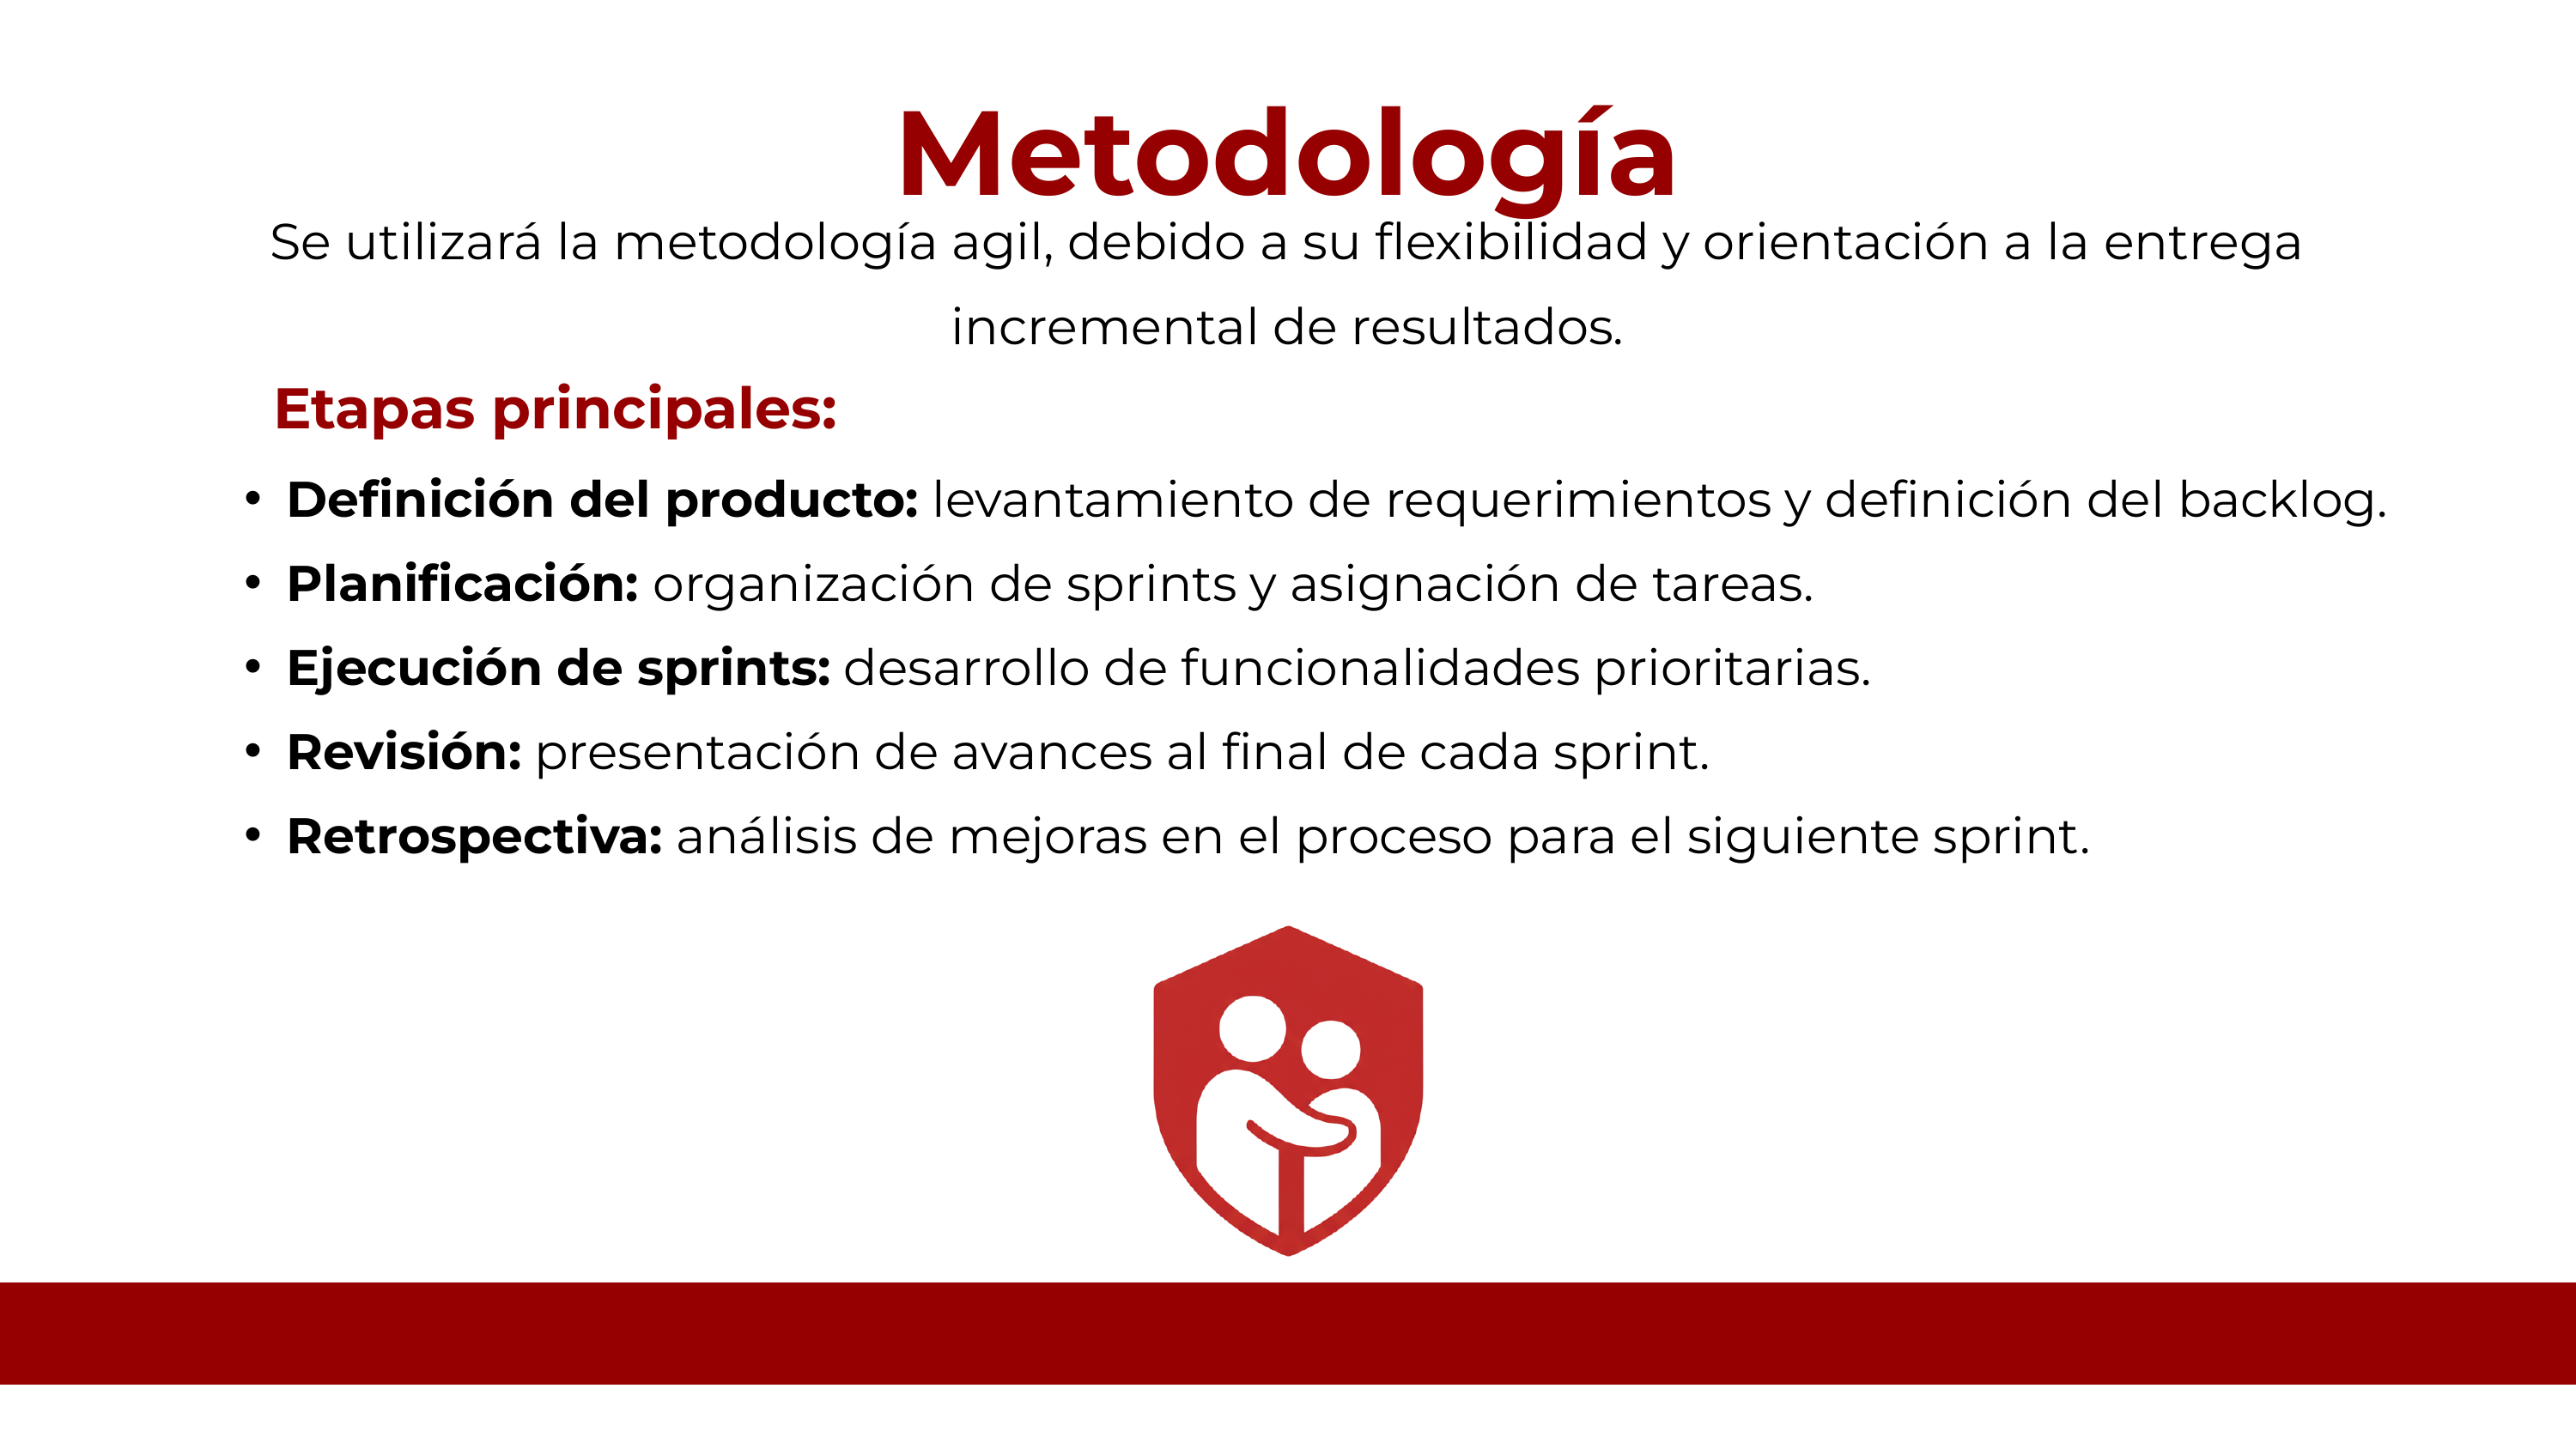

Metodología
Se utilizará la metodología agil, debido a su flexibilidad y orientación a la entrega incremental de resultados.

Etapas principales:
Definición del producto: levantamiento de requerimientos y definición del backlog.
Planificación: organización de sprints y asignación de tareas.
Ejecución de sprints: desarrollo de funcionalidades prioritarias.
Revisión: presentación de avances al final de cada sprint.
Retrospectiva: análisis de mejoras en el proceso para el siguiente sprint.